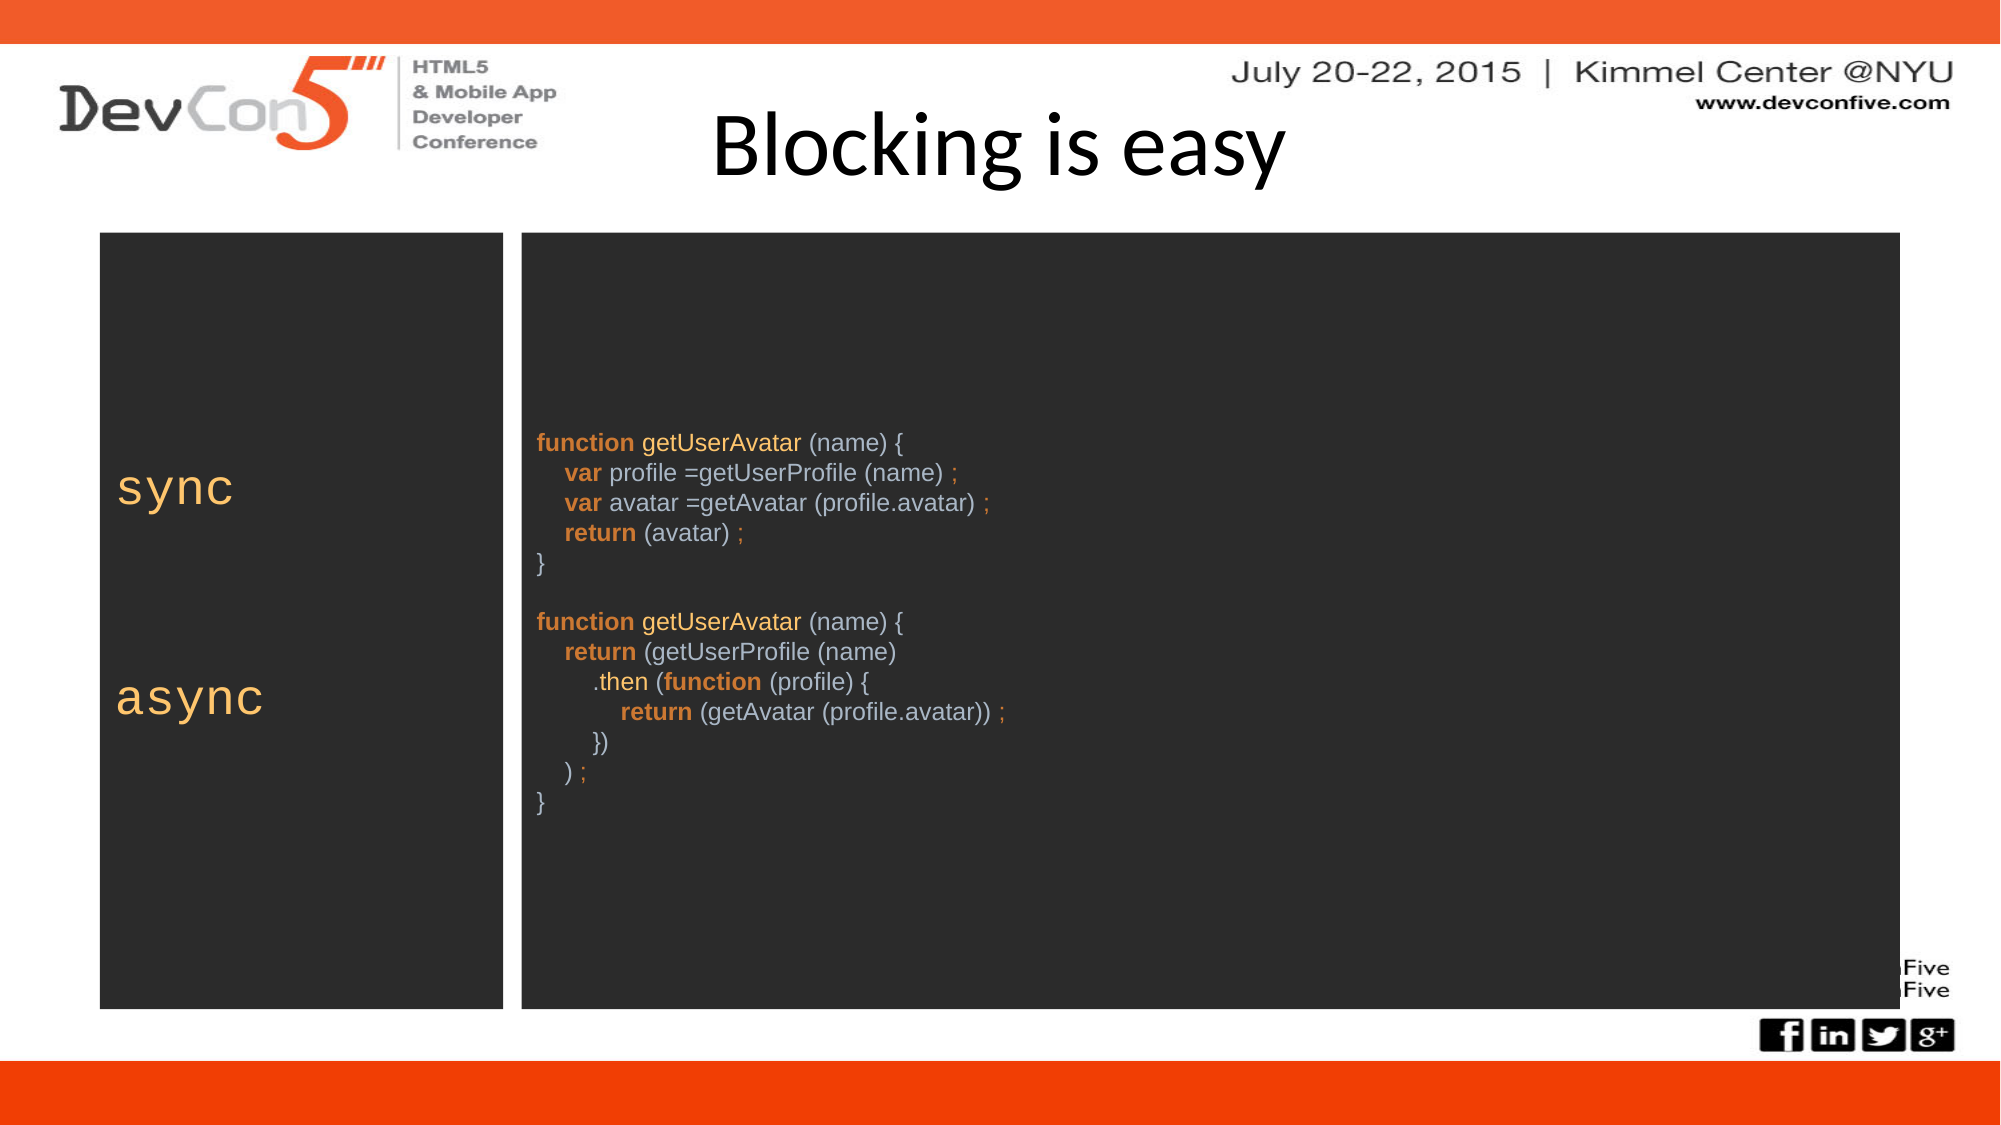

# Blocking is easy

sync

async
function getUserAvatar (name) {
    var profile =getUserProfile (name) ;
    var avatar =getAvatar (profile.avatar) ;
    return (avatar) ;
}
function getUserAvatar (name) {
    return (getUserProfile (name)
        .then (function (profile) {
            return (getAvatar (profile.avatar)) ;
        })
    ) ;
}